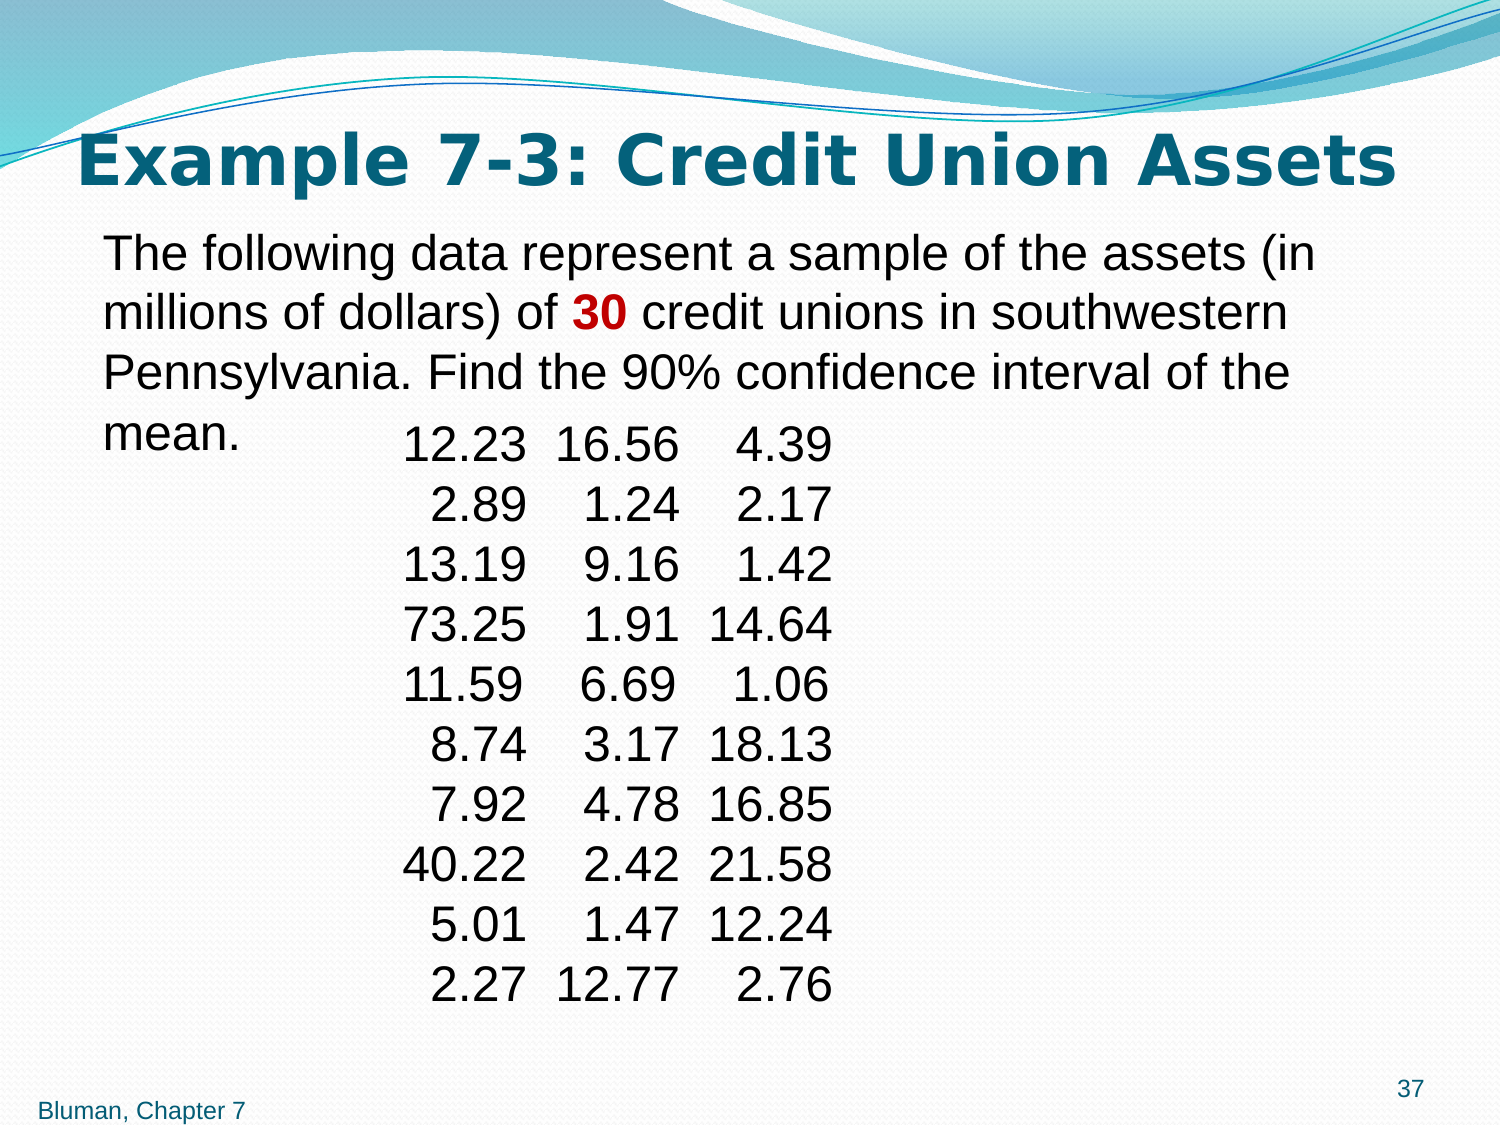

# Example 7-3: Credit Union Assets
The following data represent a sample of the assets (in millions of dollars) of 30 credit unions in southwestern Pennsylvania. Find the 90% confidence interval of the mean.
12.23  16.56    4.39
  2.89    1.24    2.17
13.19    9.16    1.42
73.25    1.91  14.64
11.59    6.69    1.06
  8.74    3.17  18.13
  7.92    4.78  16.85
40.22    2.42  21.58
  5.01    1.47  12.24
  2.27  12.77    2.76
37
Bluman, Chapter 7